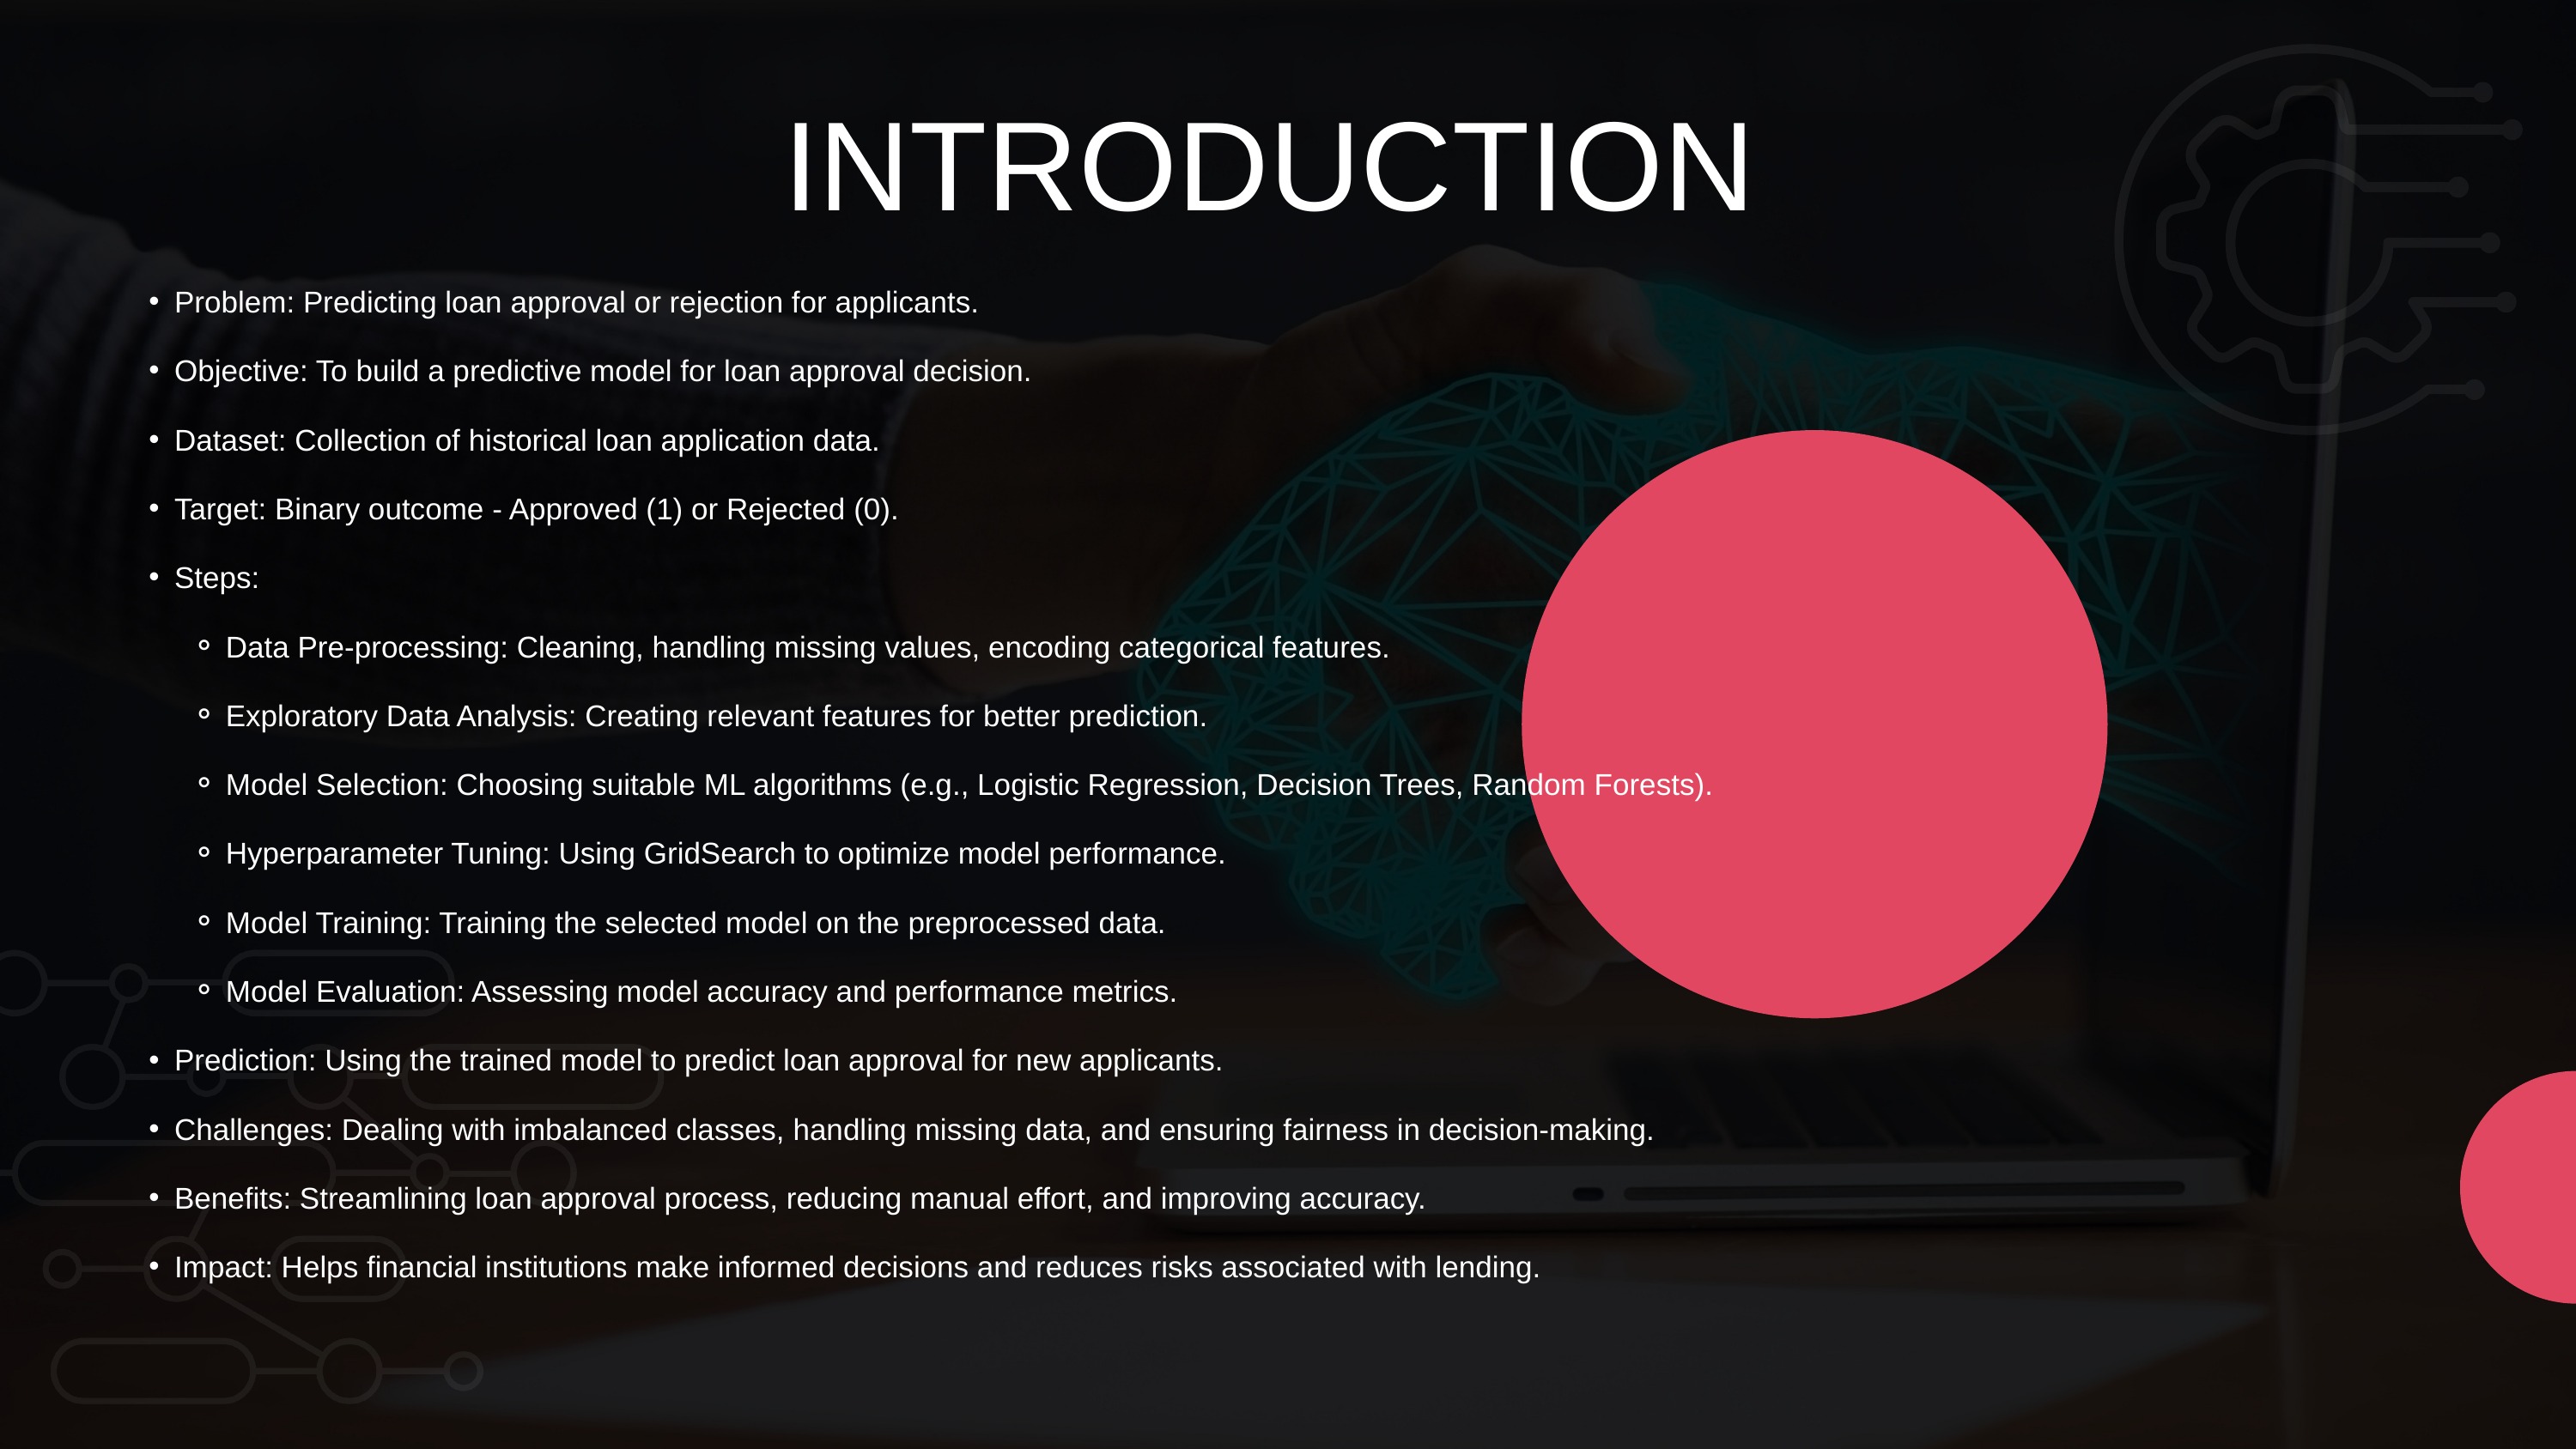

INTRODUCTION
Problem: Predicting loan approval or rejection for applicants.
Objective: To build a predictive model for loan approval decision.
Dataset: Collection of historical loan application data.
Target: Binary outcome - Approved (1) or Rejected (0).
Steps:
Data Pre-processing: Cleaning, handling missing values, encoding categorical features.
Exploratory Data Analysis: Creating relevant features for better prediction.
Model Selection: Choosing suitable ML algorithms (e.g., Logistic Regression, Decision Trees, Random Forests).
Hyperparameter Tuning: Using GridSearch to optimize model performance.
Model Training: Training the selected model on the preprocessed data.
Model Evaluation: Assessing model accuracy and performance metrics.
Prediction: Using the trained model to predict loan approval for new applicants.
Challenges: Dealing with imbalanced classes, handling missing data, and ensuring fairness in decision-making.
Benefits: Streamlining loan approval process, reducing manual effort, and improving accuracy.
Impact: Helps financial institutions make informed decisions and reduces risks associated with lending.